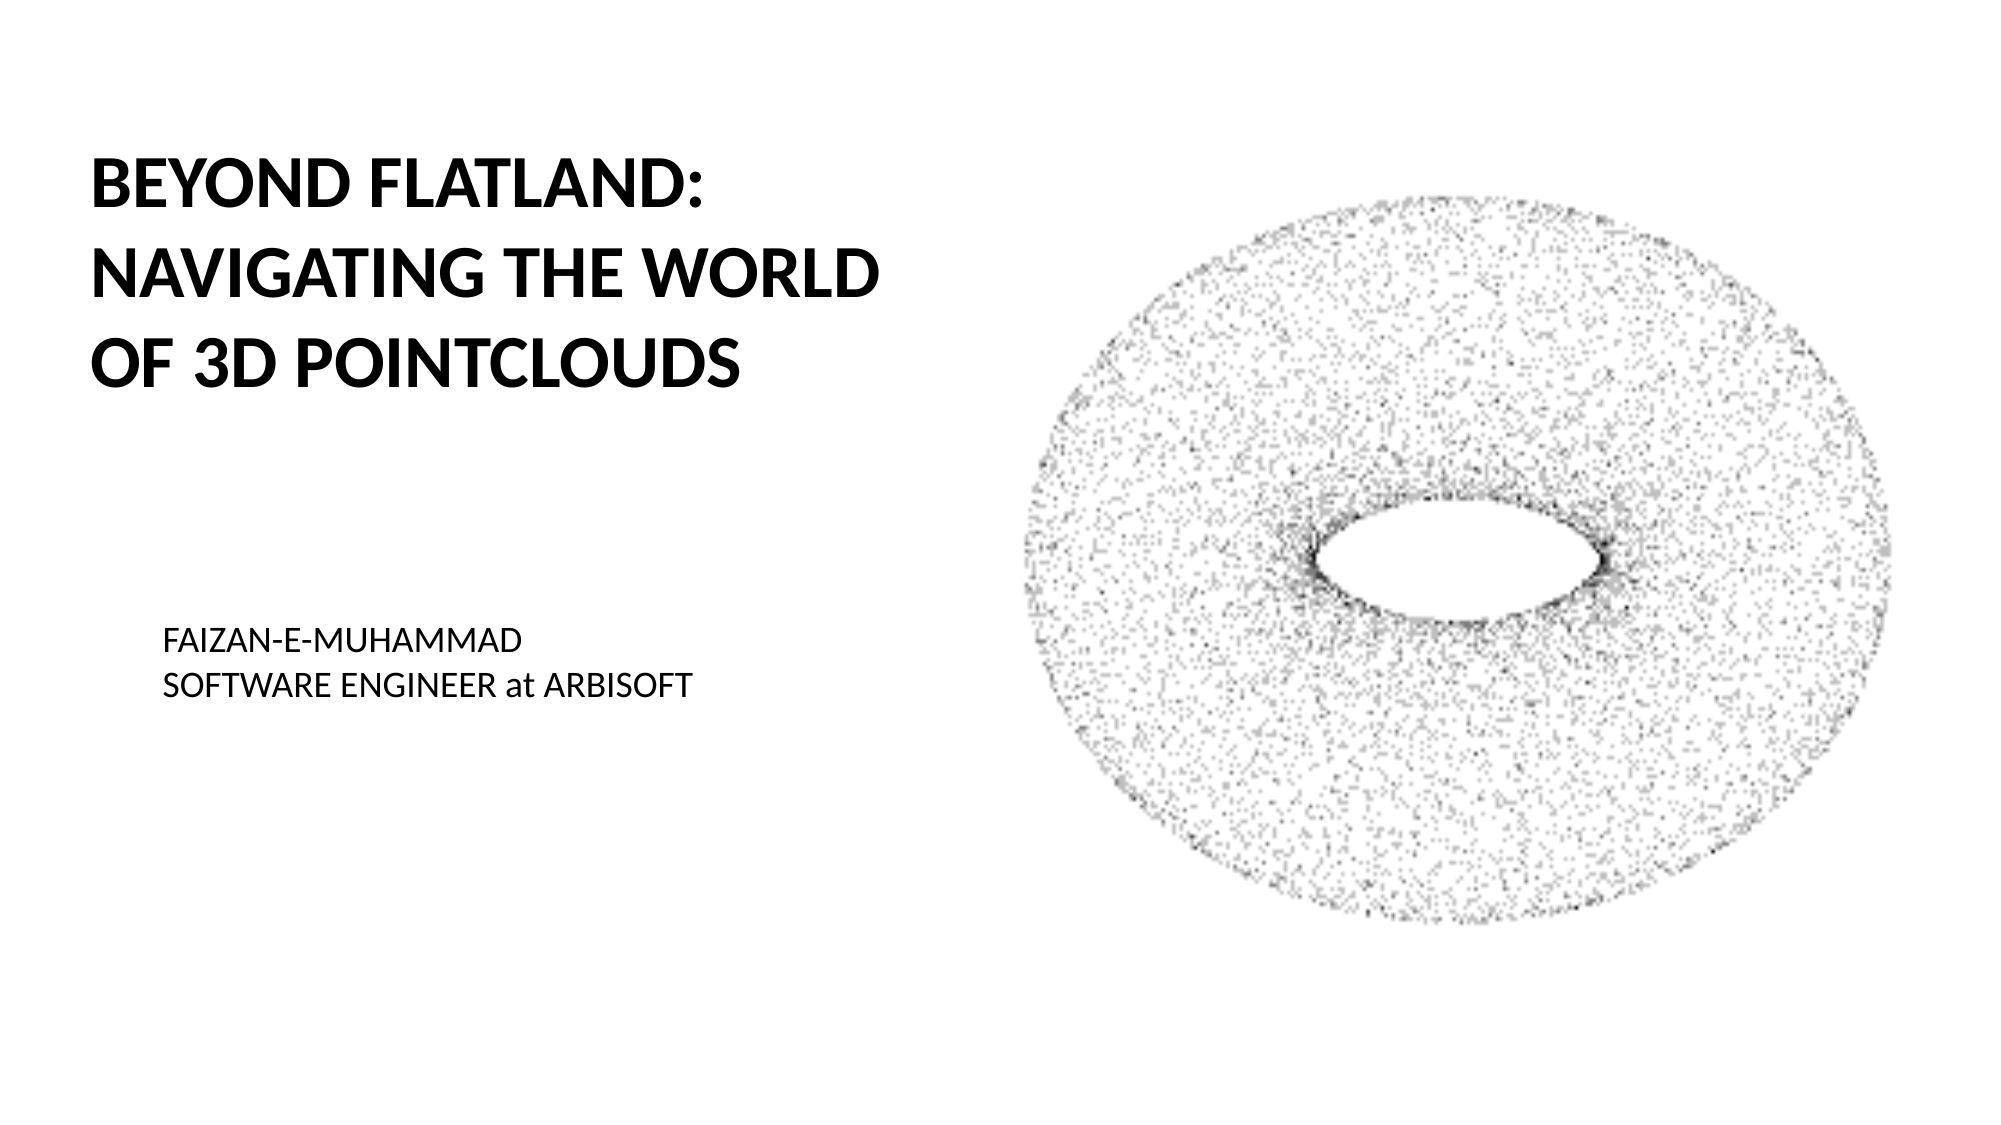

BEYOND FLATLAND: NAVIGATING THE WORLD OF 3D POINTCLOUDS
FAIZAN-E-MUHAMMAD
SOFTWARE ENGINEER at ARBISOFT